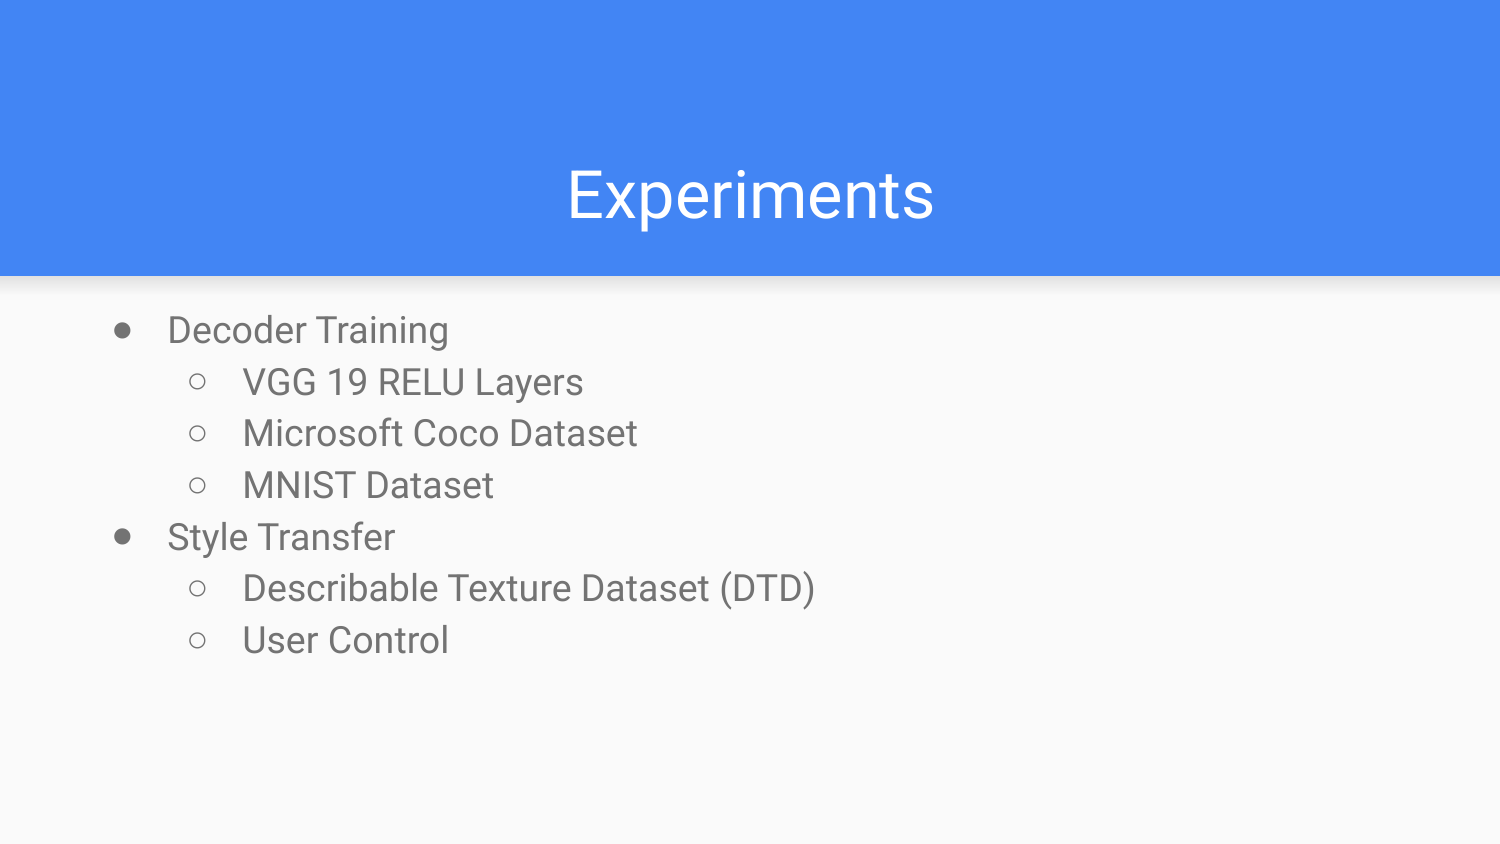

# Experiments
Decoder Training
VGG 19 RELU Layers
Microsoft Coco Dataset
MNIST Dataset
Style Transfer
Describable Texture Dataset (DTD)
User Control